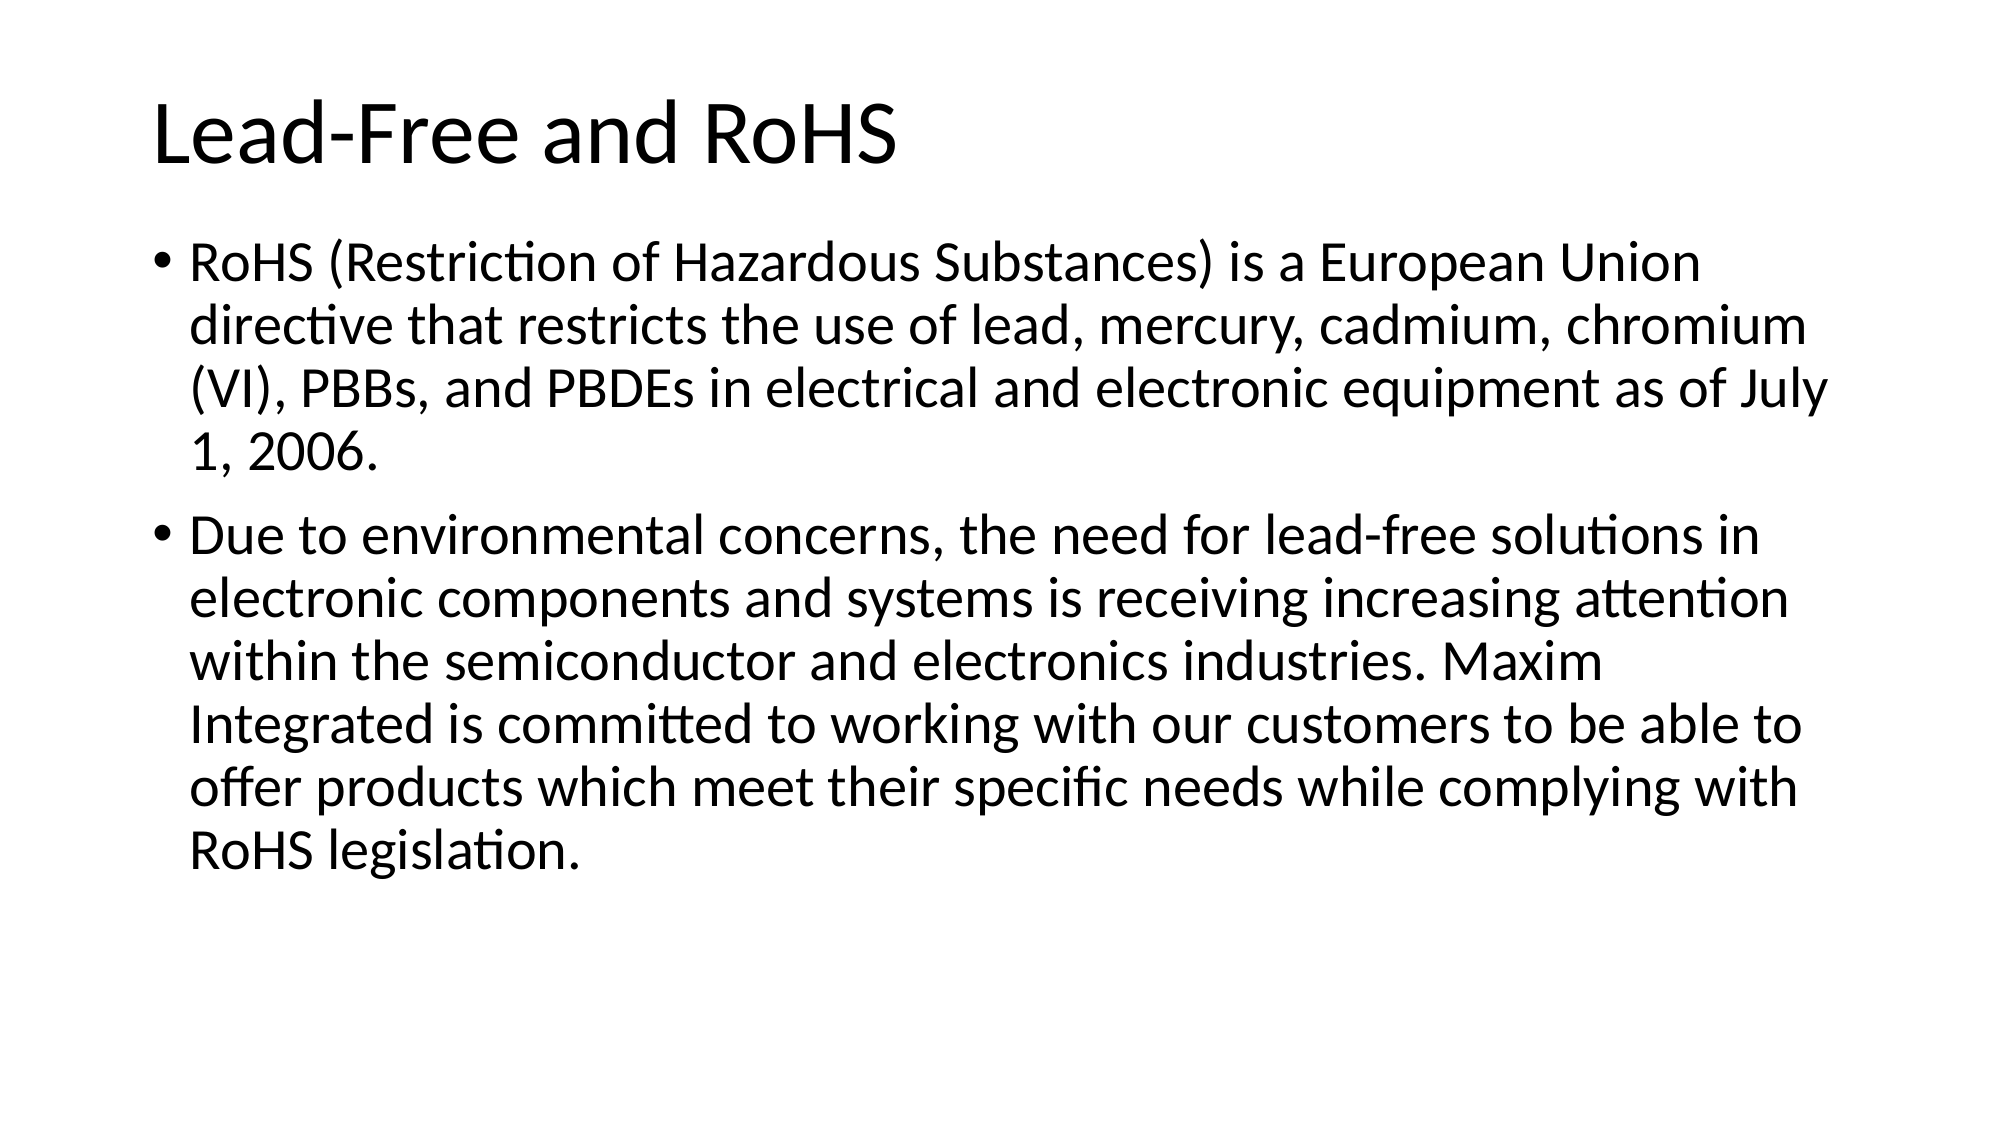

# Lead-Free and RoHS
RoHS (Restriction of Hazardous Substances) is a European Union directive that restricts the use of lead, mercury, cadmium, chromium (VI), PBBs, and PBDEs in electrical and electronic equipment as of July 1, 2006.
Due to environmental concerns, the need for lead-free solutions in electronic components and systems is receiving increasing attention within the semiconductor and electronics industries. Maxim Integrated is committed to working with our customers to be able to offer products which meet their specific needs while complying with RoHS legislation.